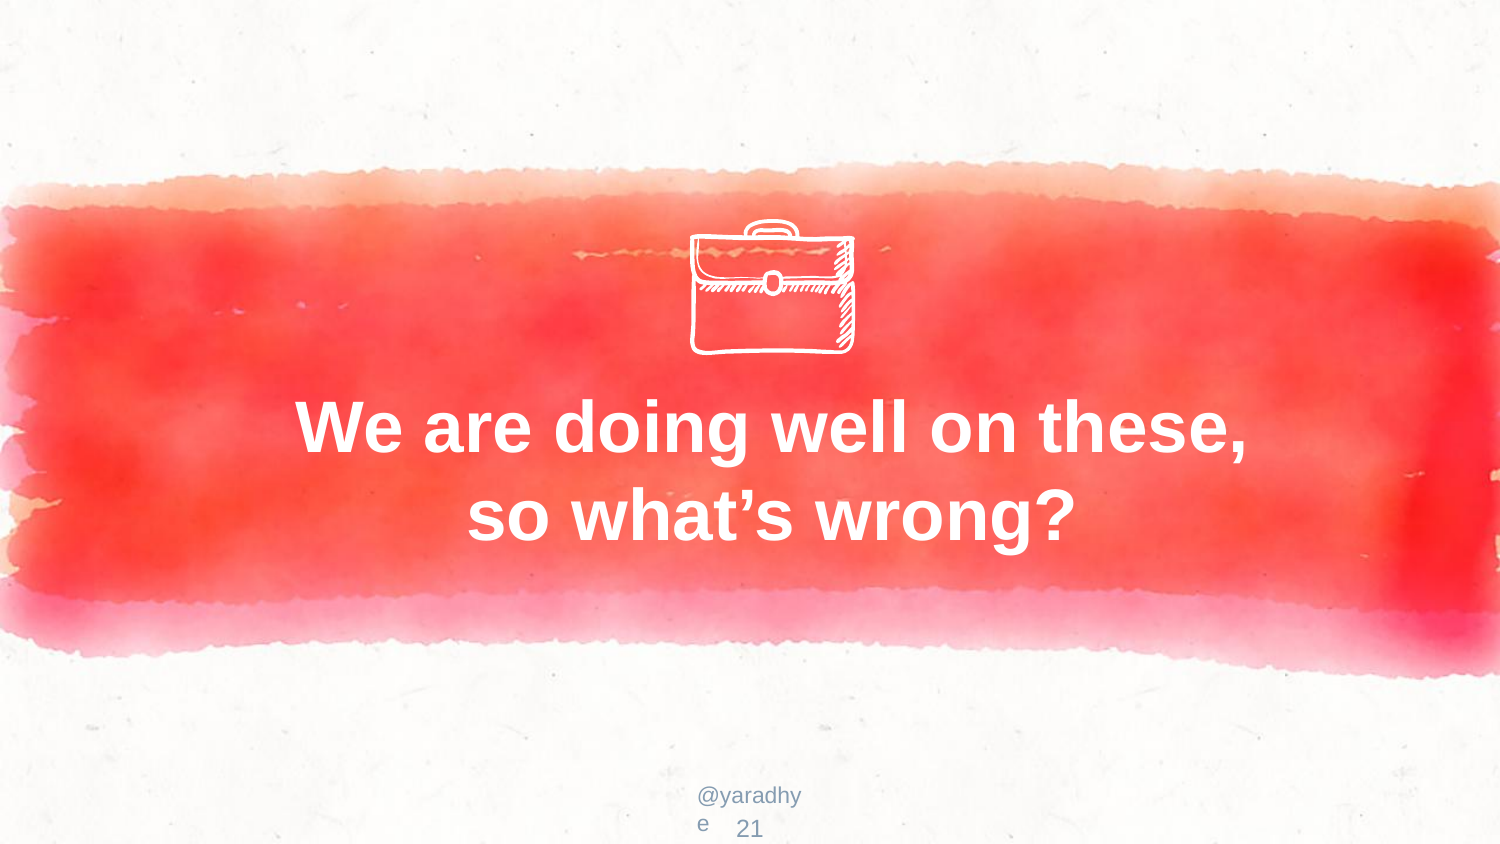

# We are doing well on these, so what’s wrong?
21